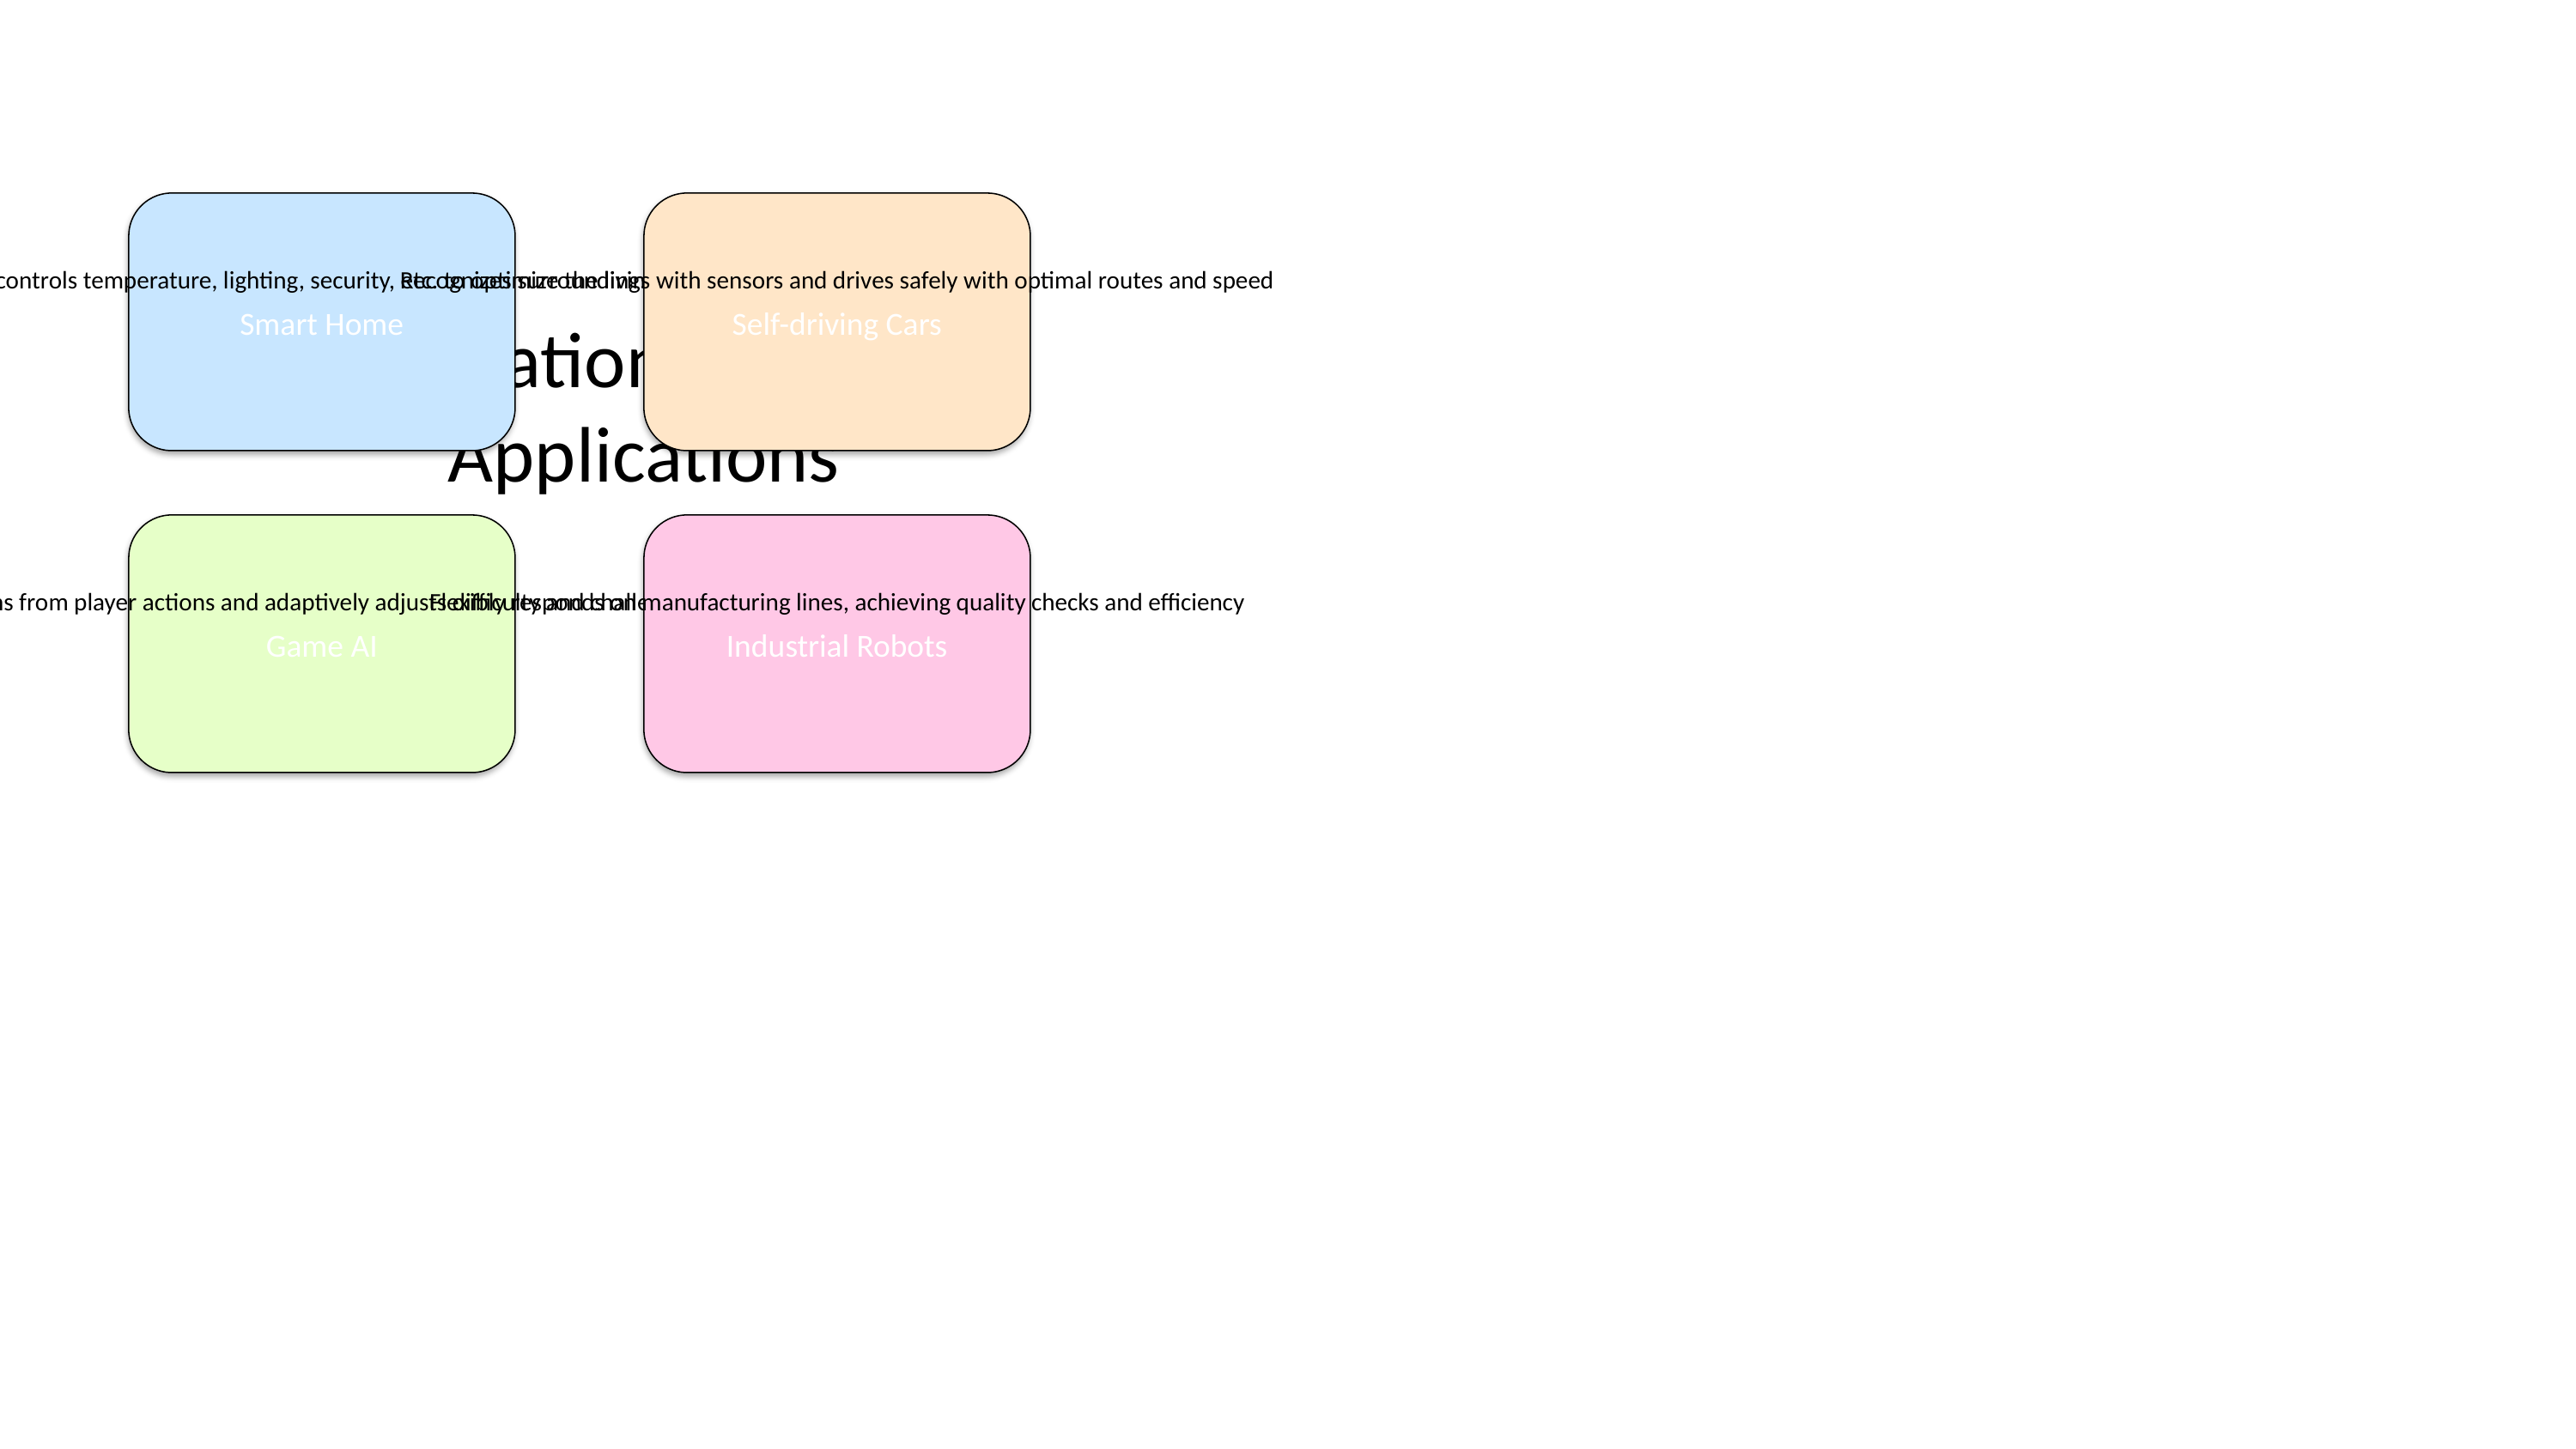

Smart Home
Self-driving Cars
Automatically controls temperature, lighting, security, etc. to optimize the living environment
Recognizes surroundings with sensors and drives safely with optimal routes and speed
# Exploration! AI Agent Applications
Game AI
Industrial Robots

Learns from player actions and adaptively adjusts difficulty and challenges
Flexibly responds on manufacturing lines, achieving quality checks and efficiency